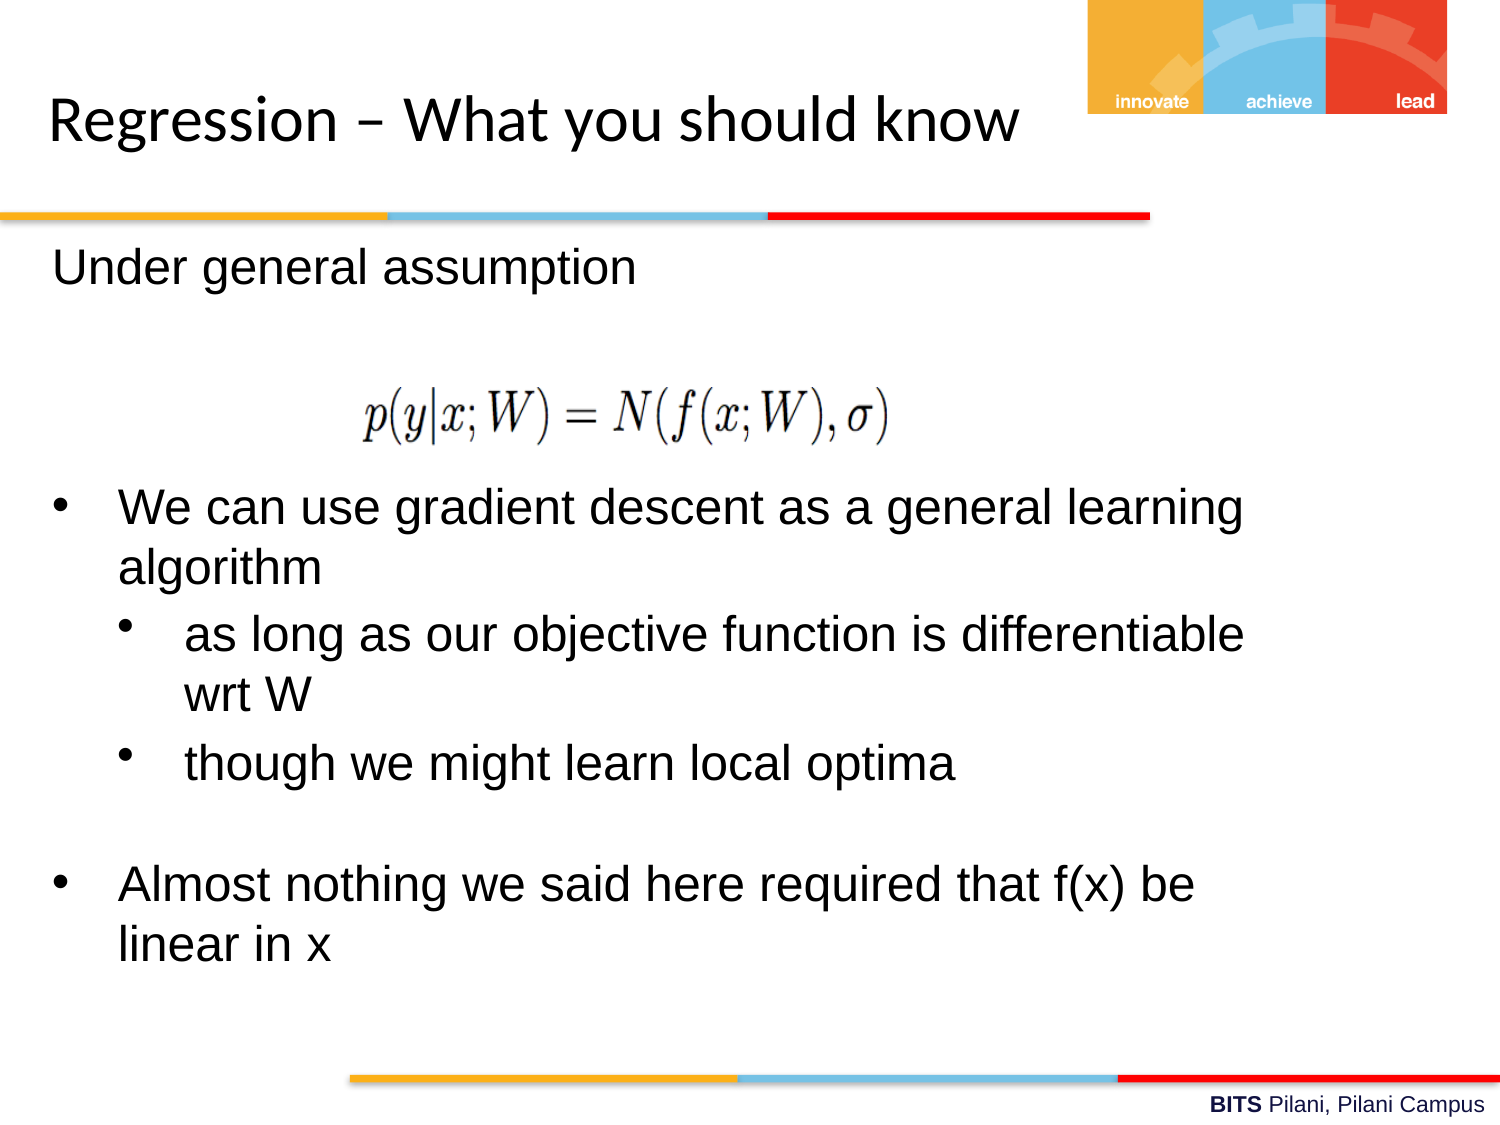

# Regression – What you should know
Under general assumption

We can use gradient descent as a general learning algorithm
as long as our objective function is differentiable wrt W
though we might learn local optima

Almost nothing we said here required that f(x) be linear in x